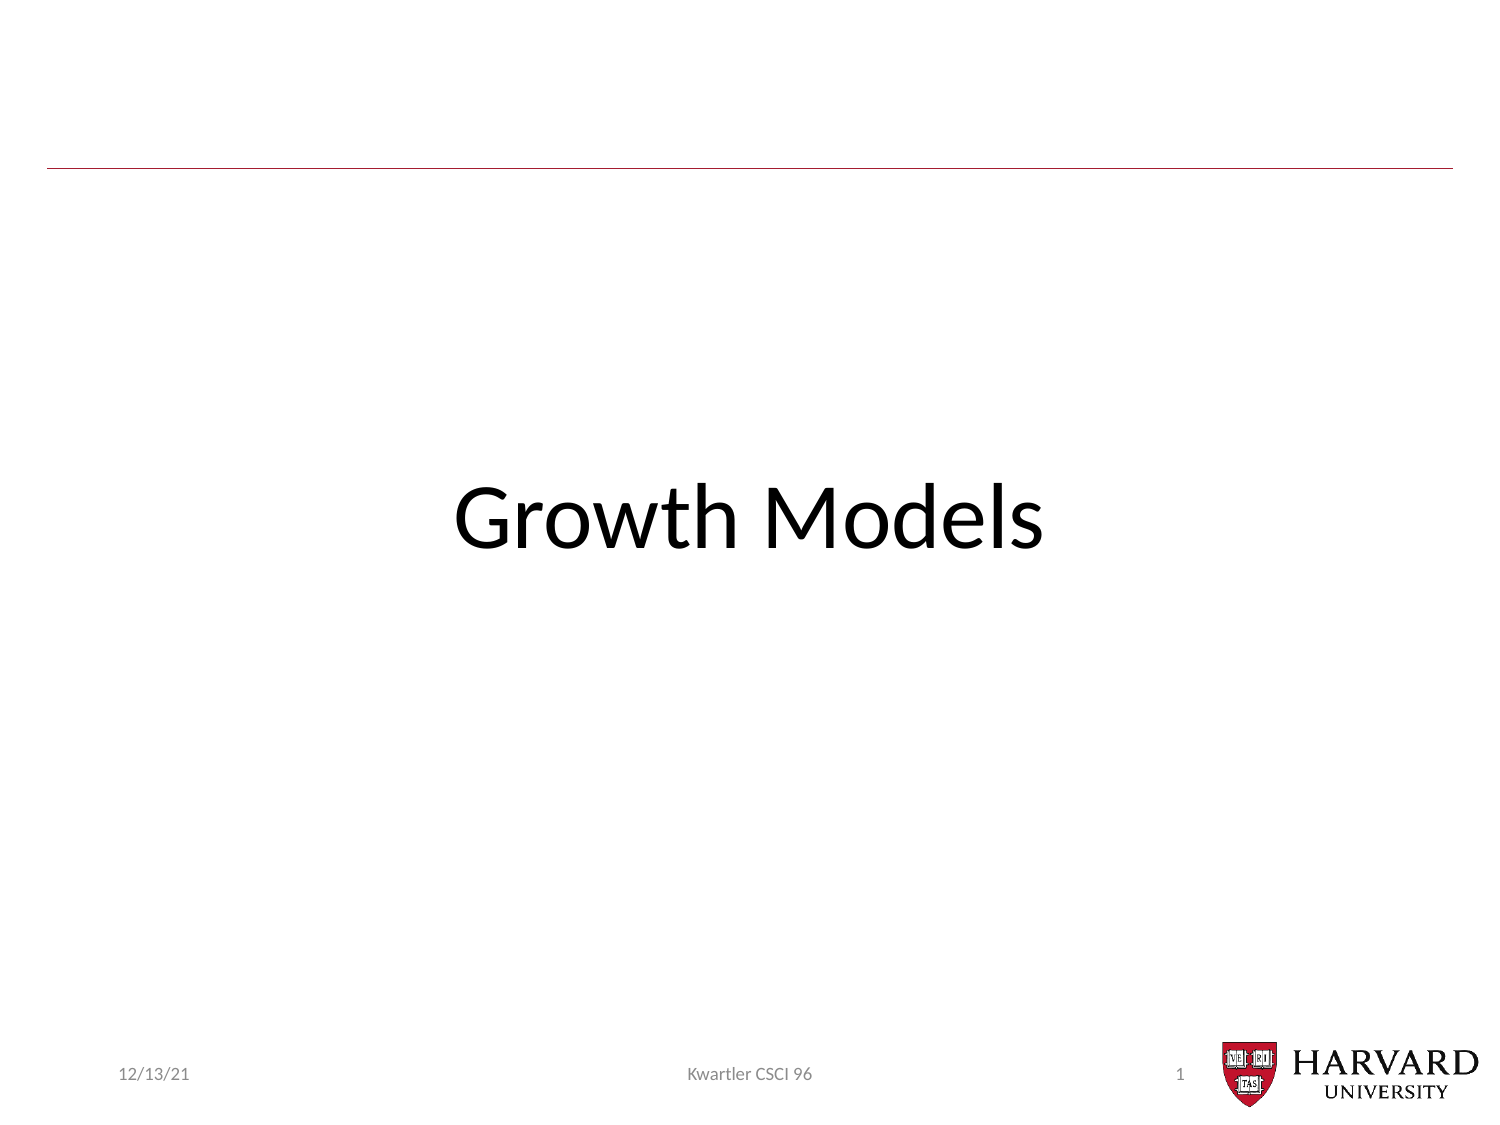

# Growth Models

12/13/21
Kwartler CSCI 96
1